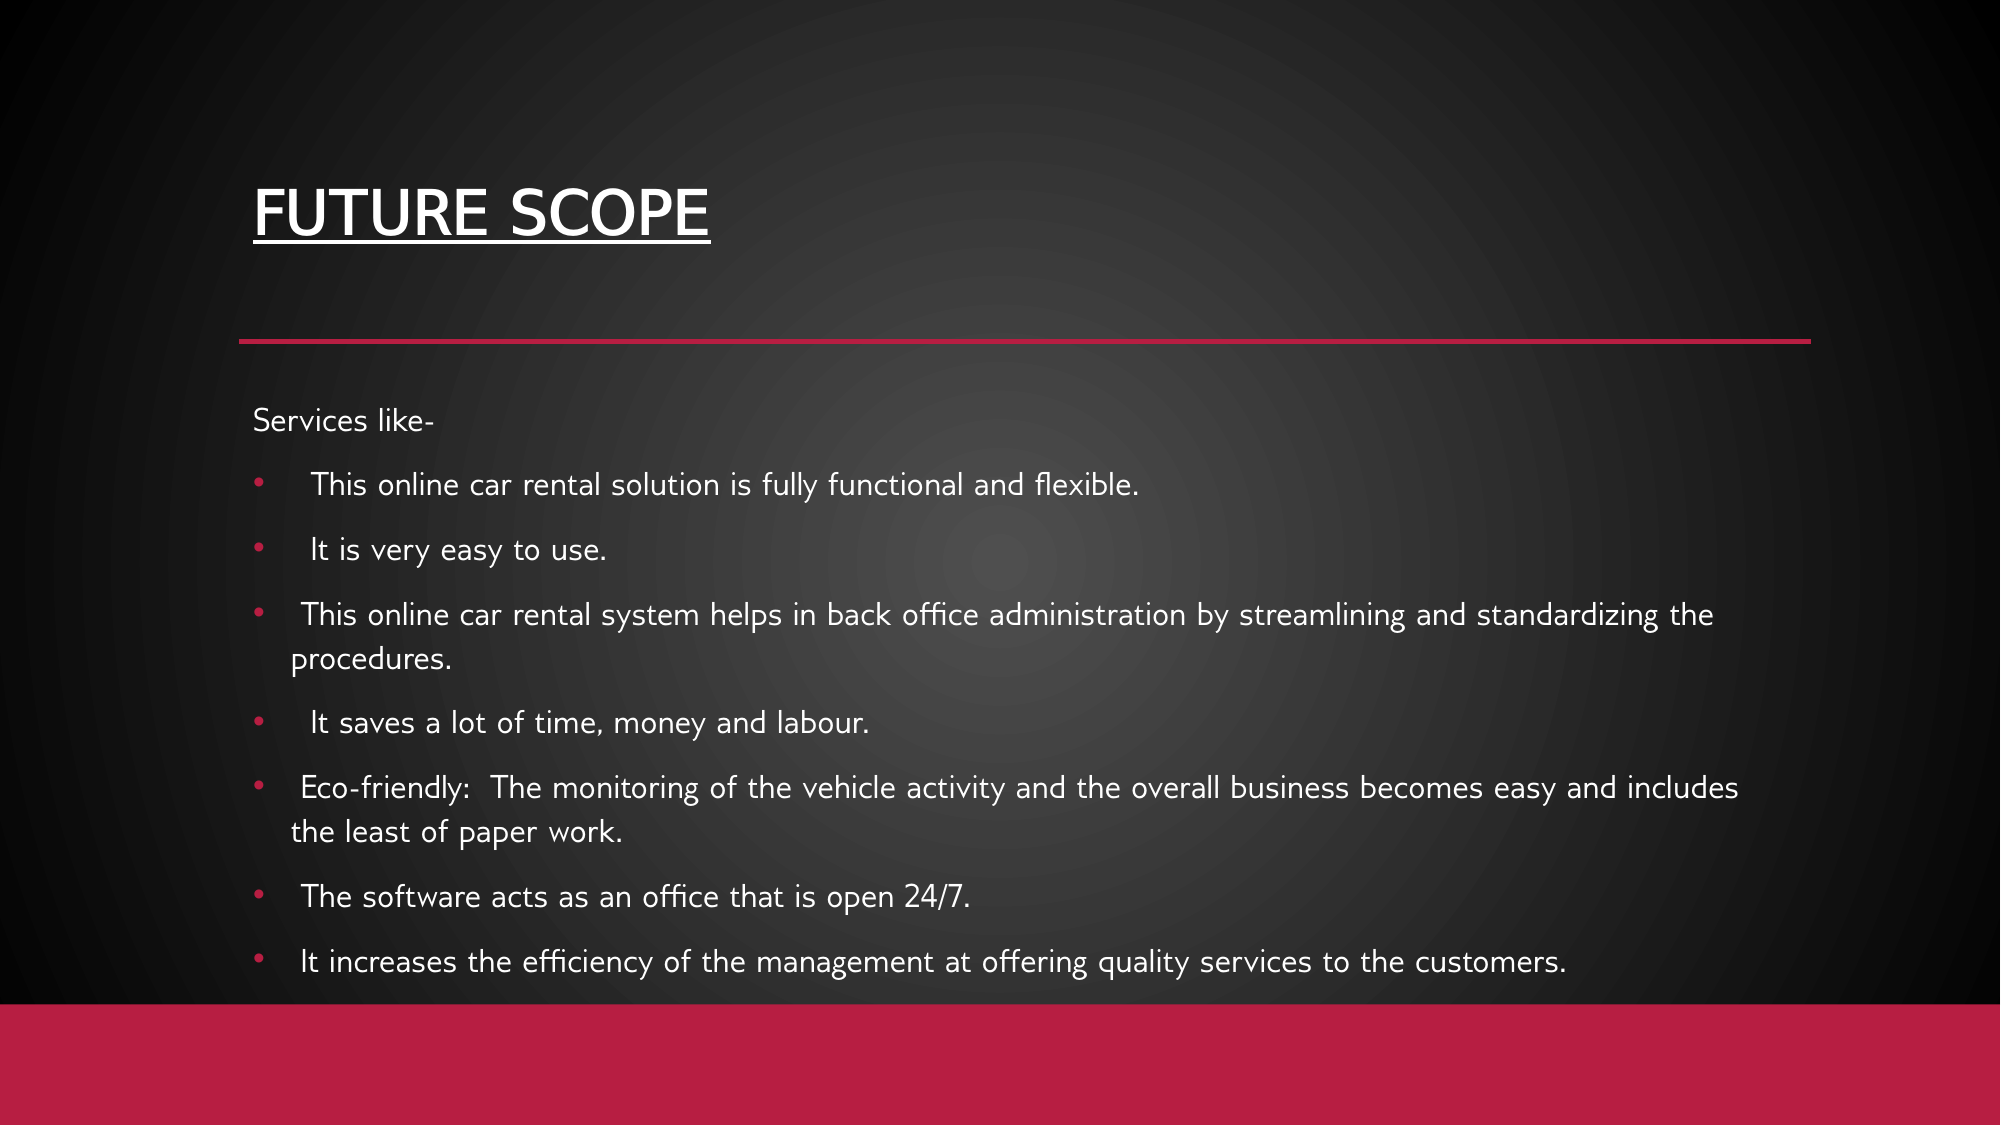

# FUTURE SCOPE
Services like-
  This online car rental solution is fully functional and flexible.
  It is very easy to use.
 This online car rental system helps in back office administration by streamlining and standardizing the procedures.
  It saves a lot of time, money and labour.
 Eco-friendly:  The monitoring of the vehicle activity and the overall business becomes easy and includes the least of paper work.
 The software acts as an office that is open 24/7.
 It increases the efficiency of the management at offering quality services to the customers.
 It provides custom features development and support with the software.